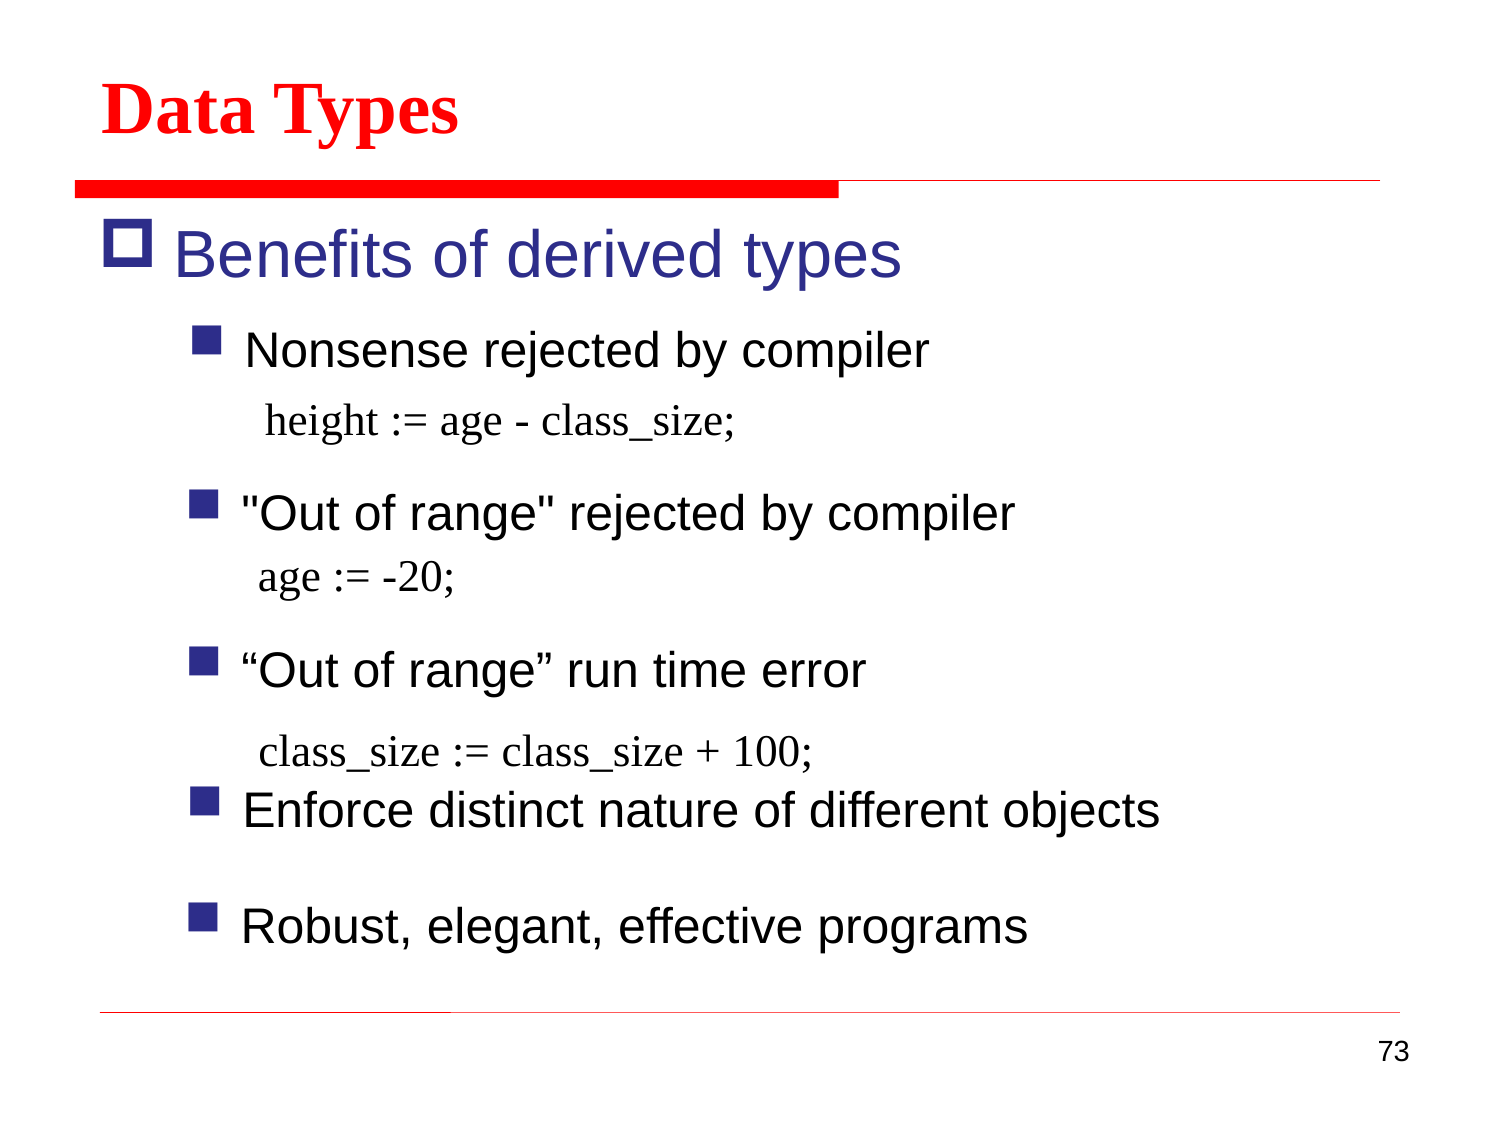

Data Types
Benefits of derived types
Nonsense rejected by compiler
height := age - class_size;
"Out of range" rejected by compiler
age := -20;
“Out of range” run time error
class_size := class_size + 100;
Enforce distinct nature of different objects
Robust, elegant, effective programs
73